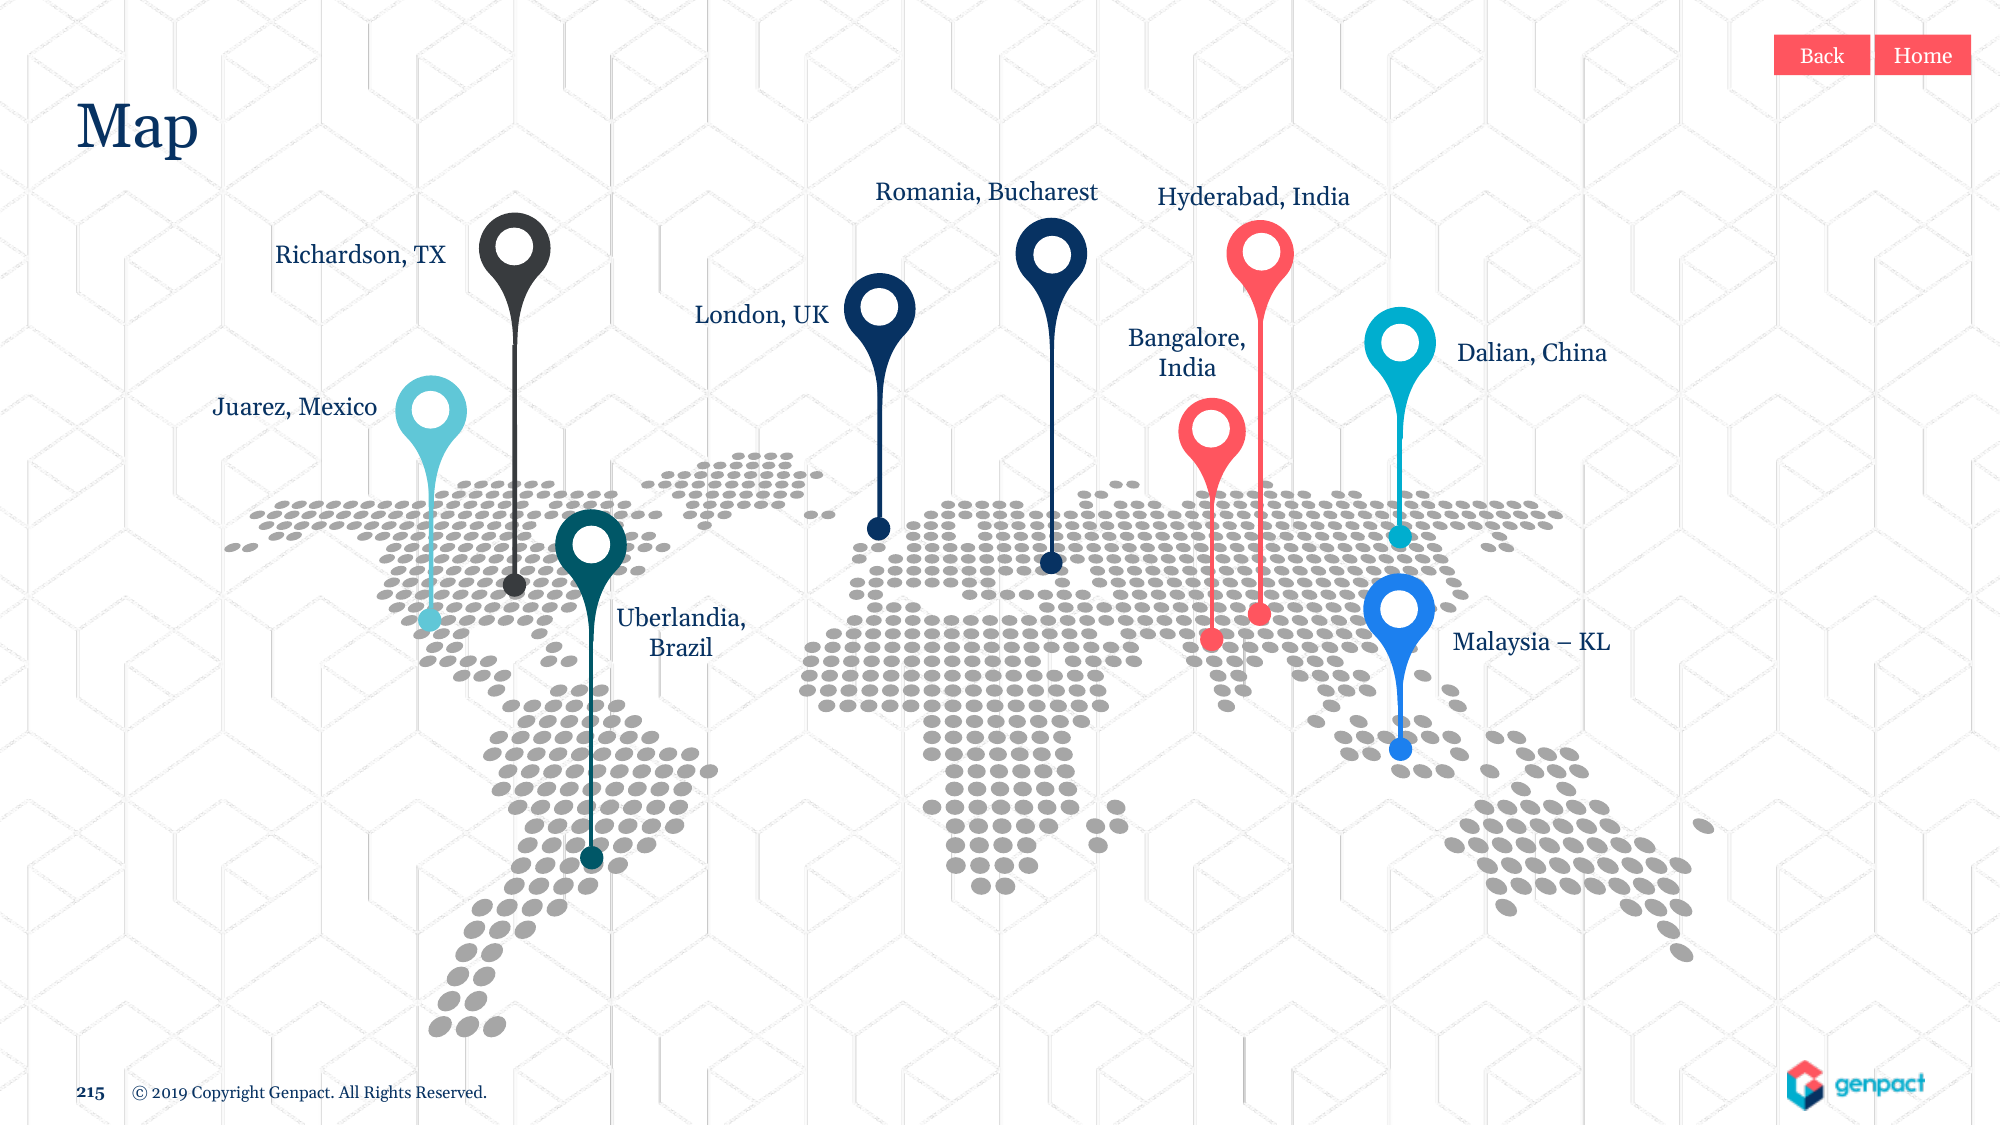

Back
Home
Map
Romania, Bucharest
Hyderabad, India

Richardson, TX

London, UK

Bangalore, India
Dalian, China

Juarez, Mexico

Uberlandia, Brazil

Malaysia – KL